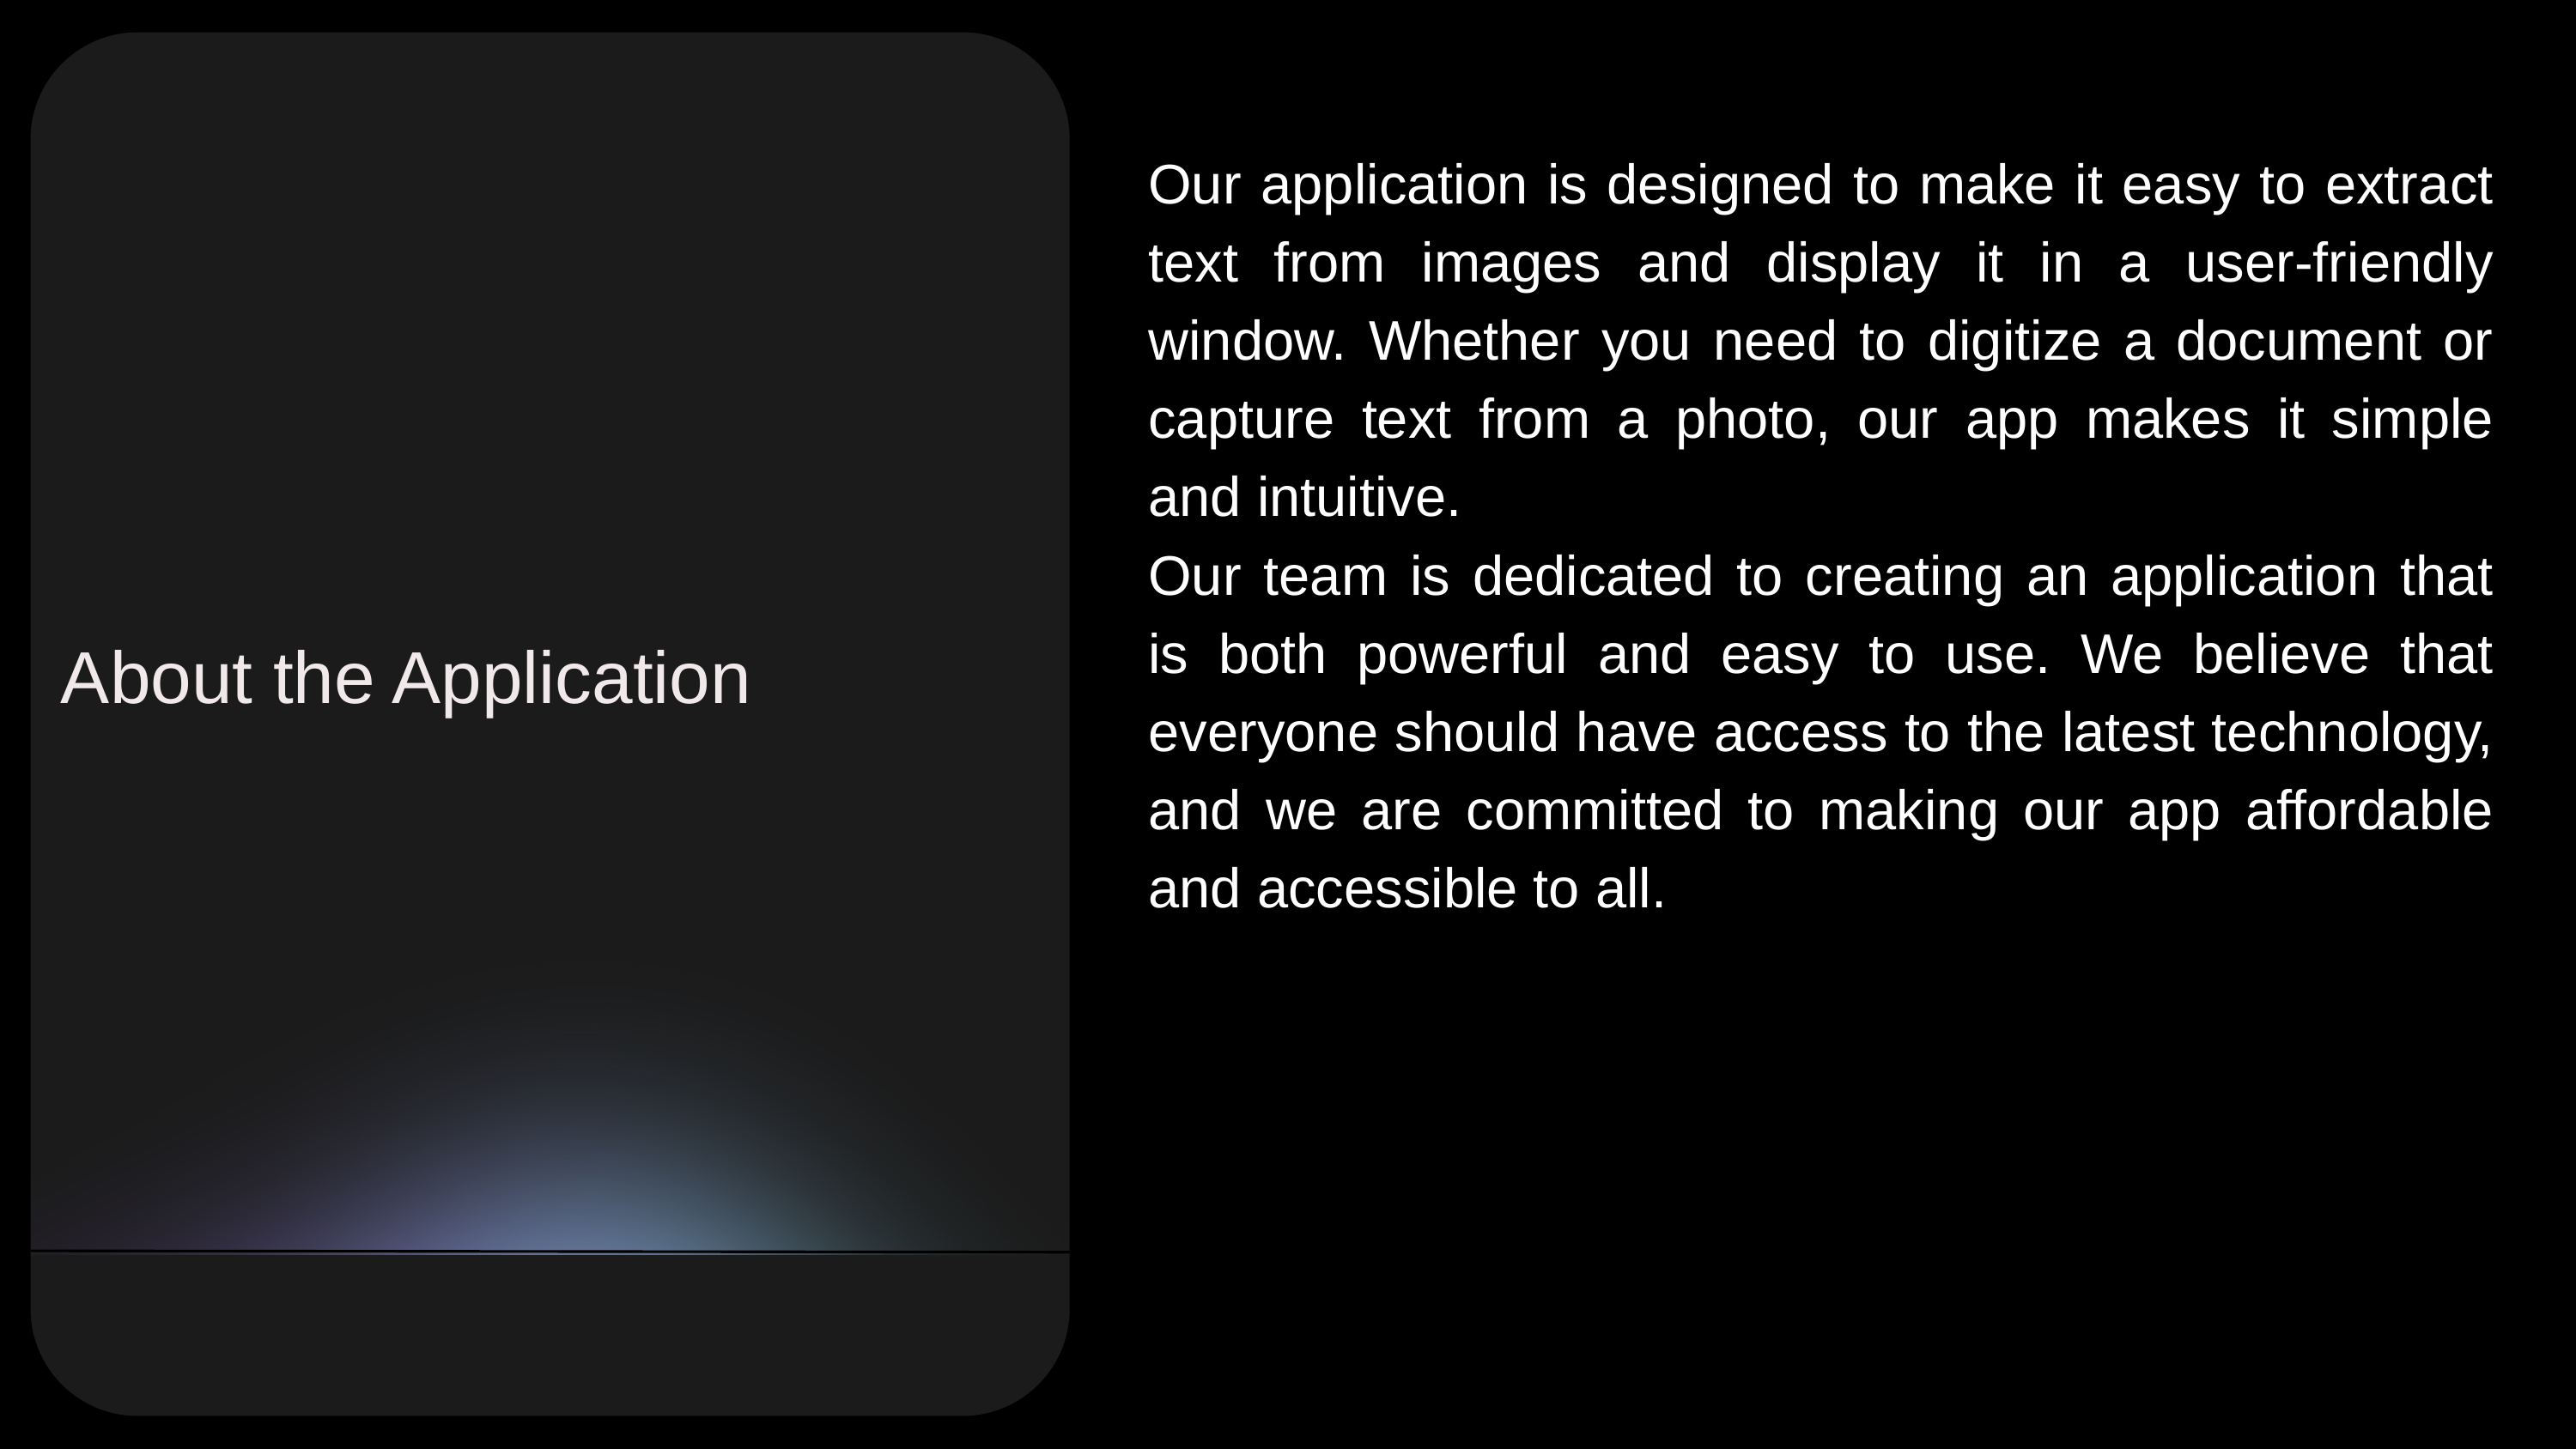

Our application is designed to make it easy to extract text from images and display it in a user-friendly window. Whether you need to digitize a document or capture text from a photo, our app makes it simple and intuitive.
Our team is dedicated to creating an application that is both powerful and easy to use. We believe that everyone should have access to the latest technology, and we are committed to making our app affordable and accessible to all.

About the Application